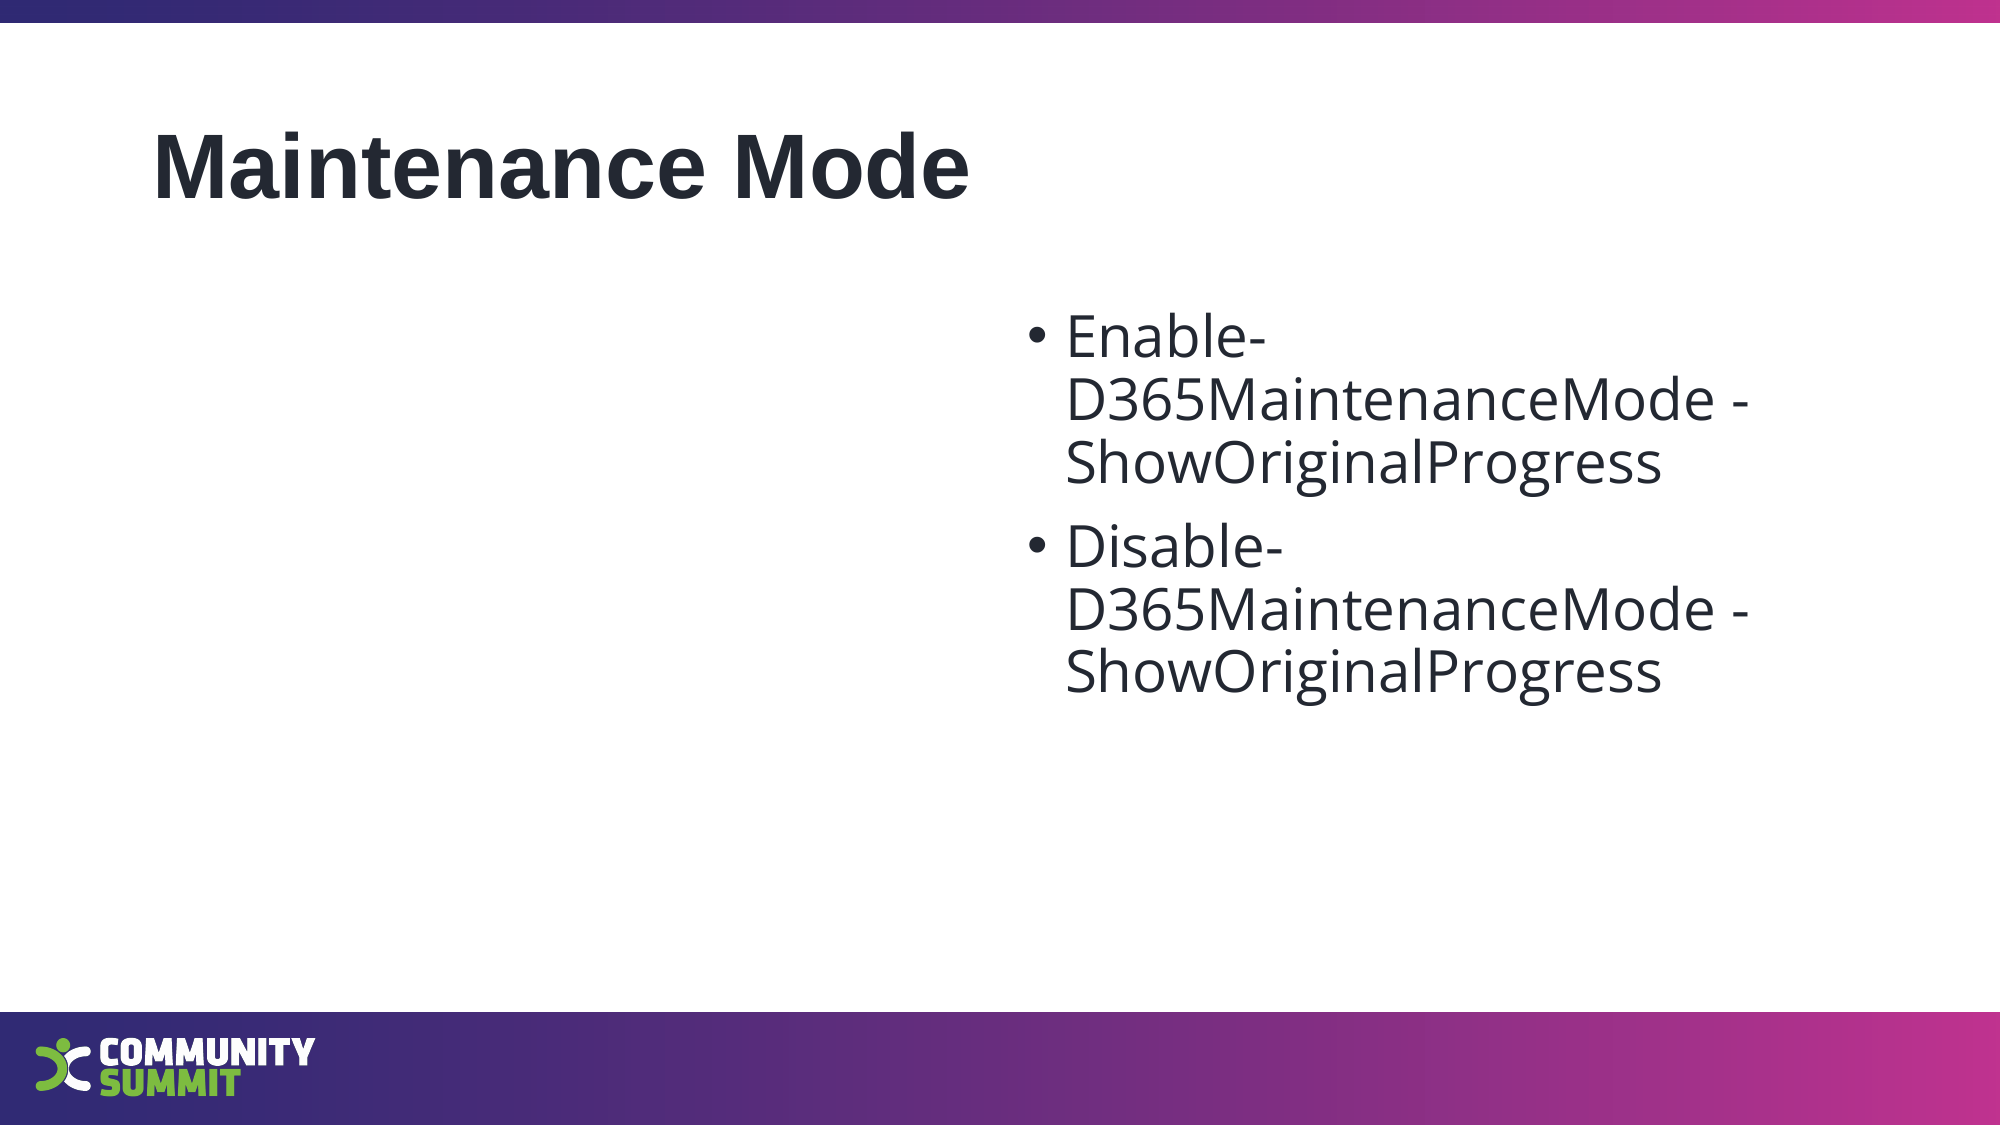

# Maintenance Mode

Enable-D365MaintenanceMode -ShowOriginalProgress
Disable-D365MaintenanceMode -ShowOriginalProgress